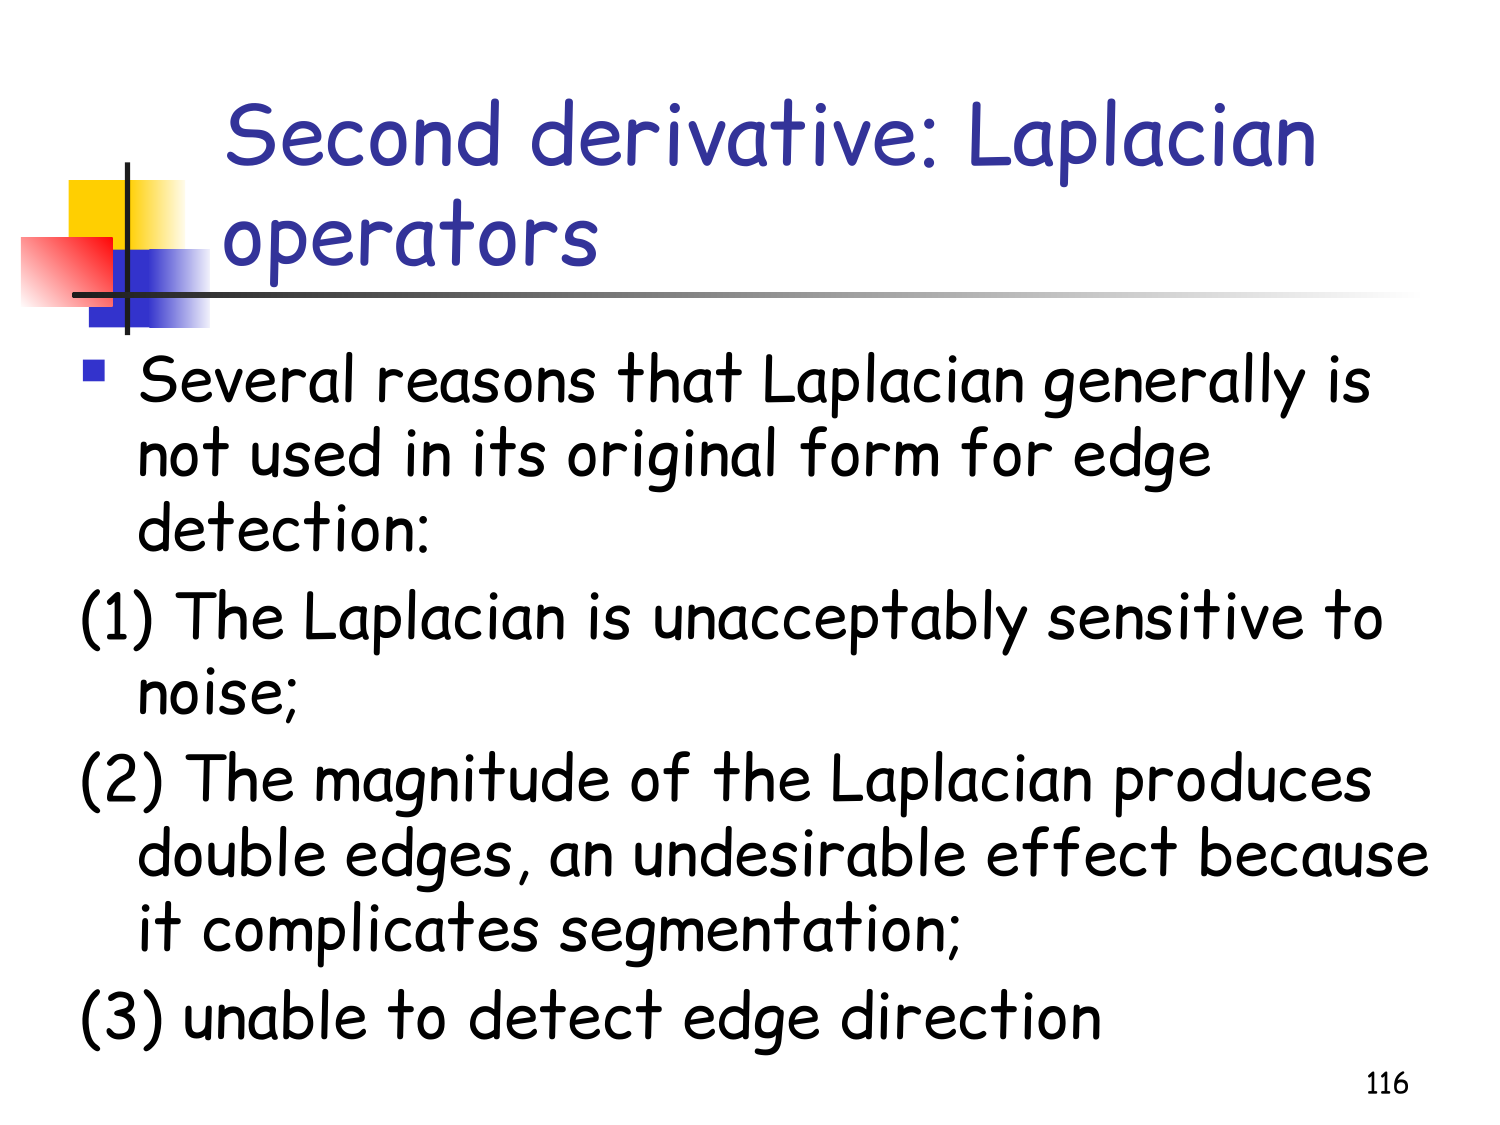

# Second derivative: Laplacian operators
Several reasons that Laplacian generally is not used in its original form for edge detection:
(1) The Laplacian is unacceptably sensitive to noise;
(2) The magnitude of the Laplacian produces double edges, an undesirable effect because it complicates segmentation;
(3) unable to detect edge direction
116